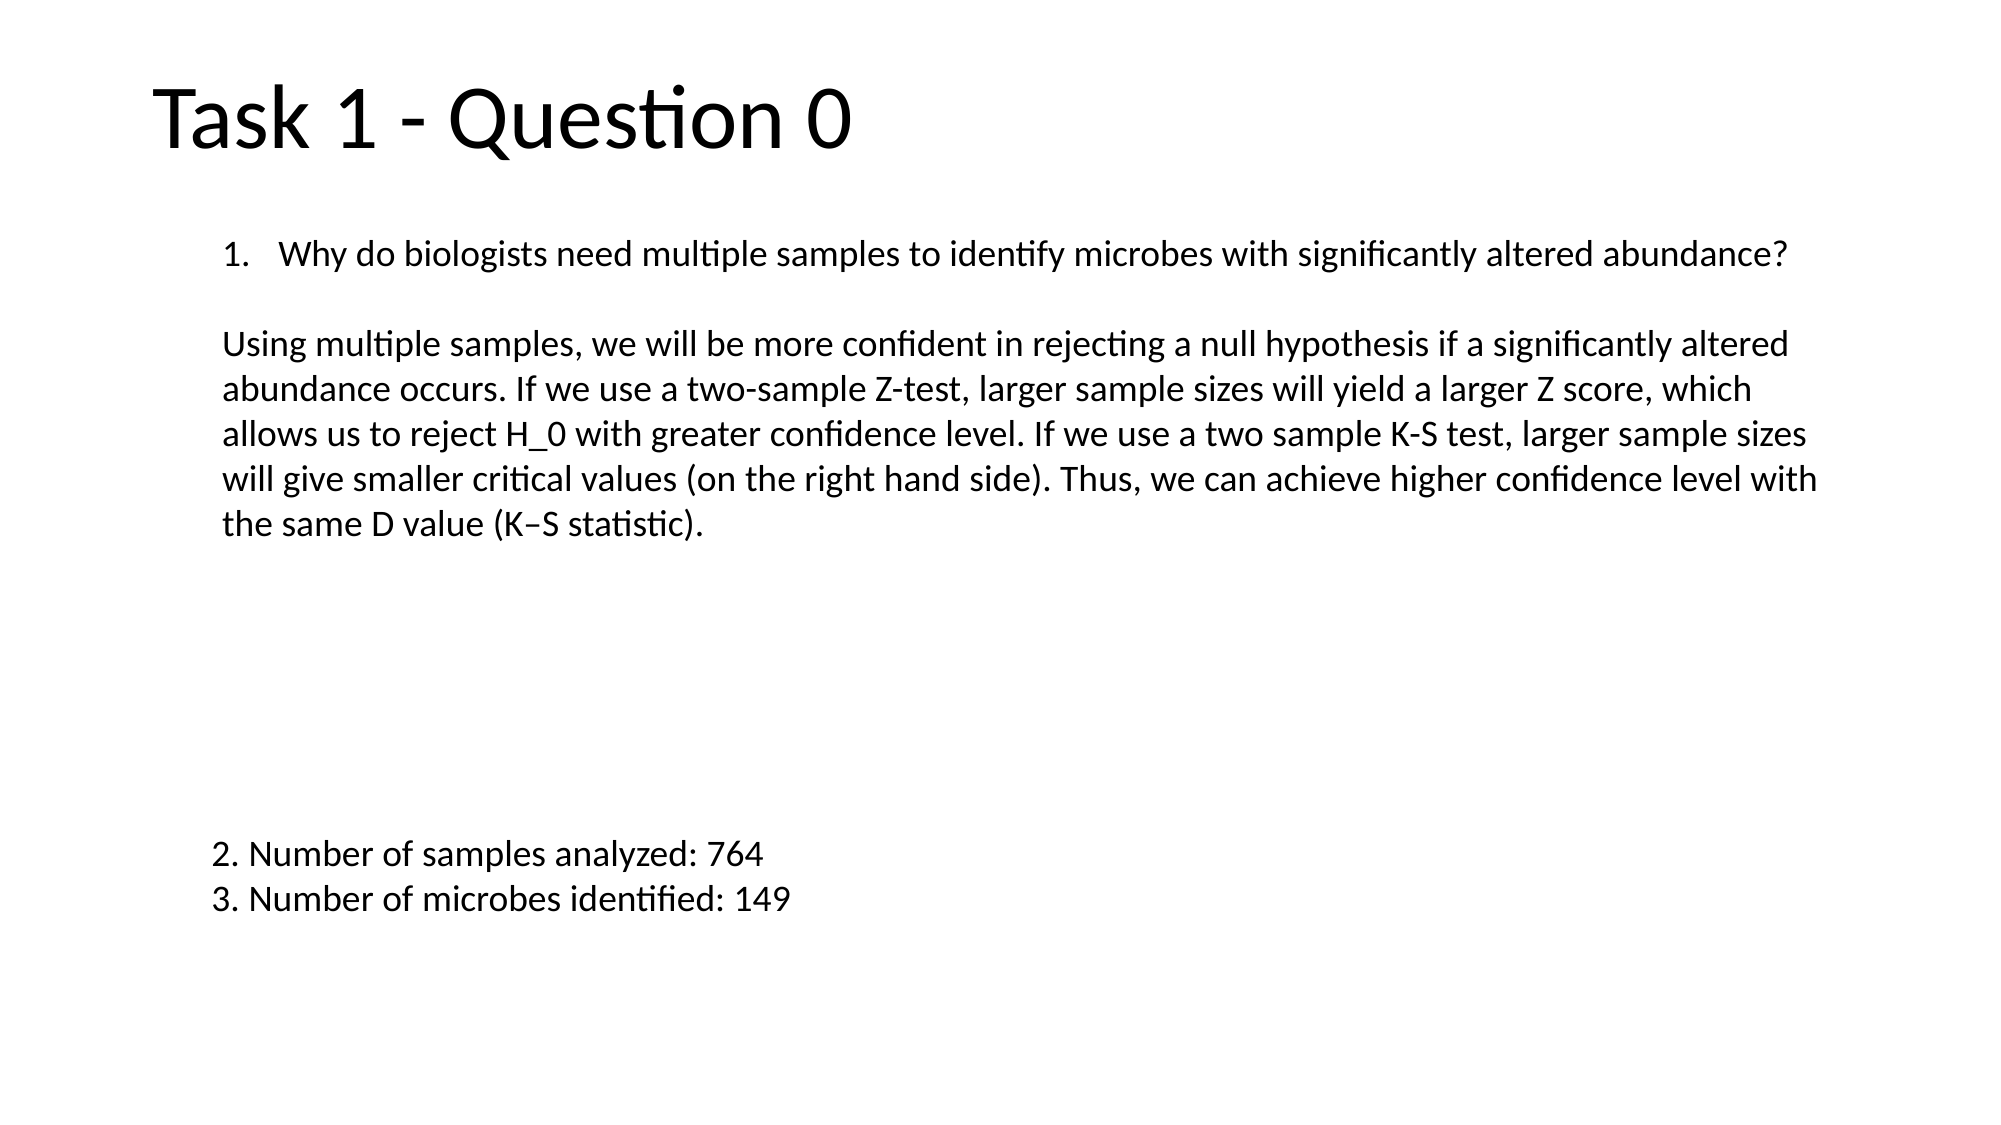

# Task 1 - Question 0
Why do biologists need multiple samples to identify microbes with significantly altered abundance?

Using multiple samples, we will be more confident in rejecting a null hypothesis if a significantly altered
abundance occurs. If we use a two-sample Z-test, larger sample sizes will yield a larger Z score, which
allows us to reject H_0 with greater confidence level. If we use a two sample K-S test, larger sample sizes
will give smaller critical values (on the right hand side). Thus, we can achieve higher confidence level with
the same D value (K–S statistic).

2. Number of samples analyzed: 764
3. Number of microbes identified: 149